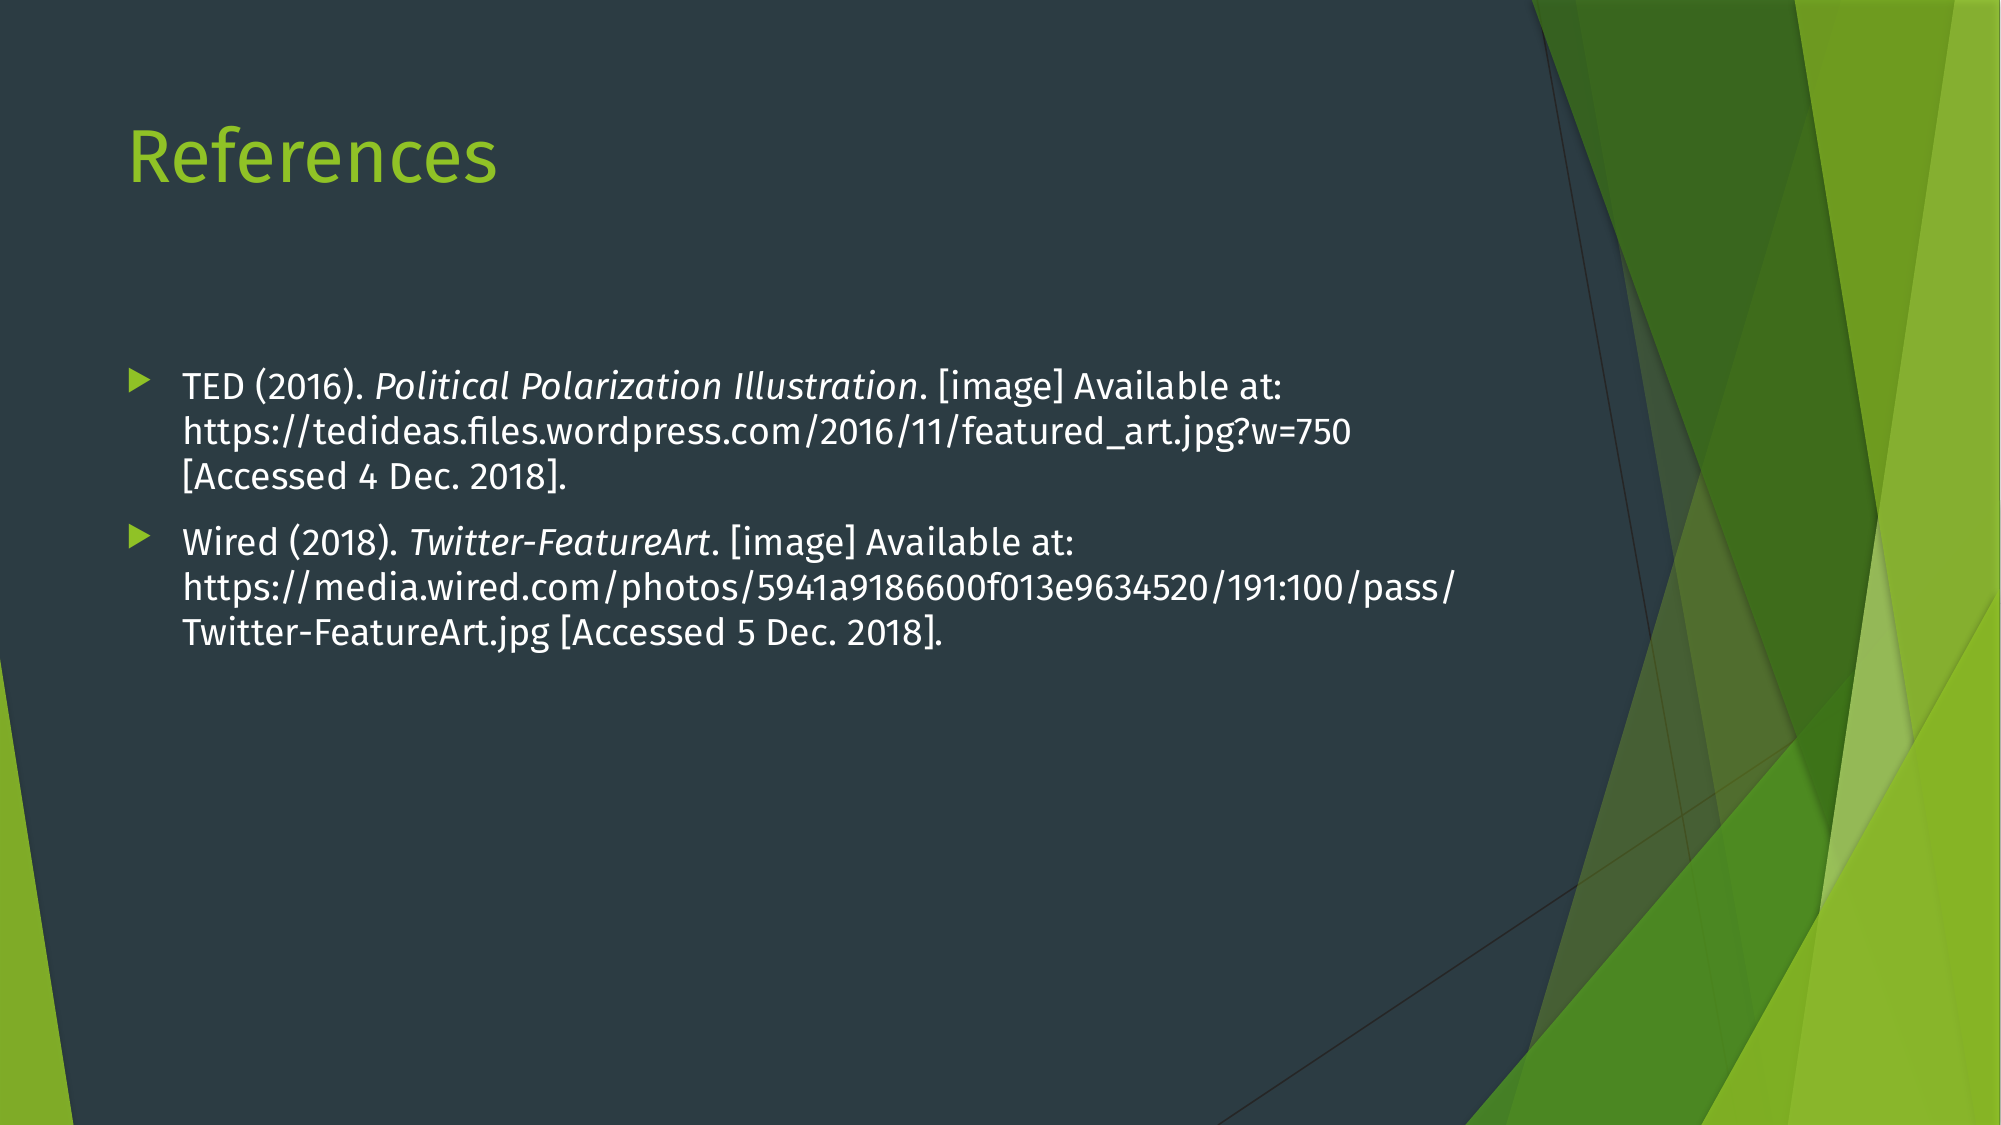

# References
TED (2016). Political Polarization Illustration. [image] Available at: https://tedideas.files.wordpress.com/2016/11/featured_art.jpg?w=750 [Accessed 4 Dec. 2018].
Wired (2018). Twitter-FeatureArt. [image] Available at: https://media.wired.com/photos/5941a9186600f013e9634520/191:100/pass/Twitter-FeatureArt.jpg [Accessed 5 Dec. 2018].